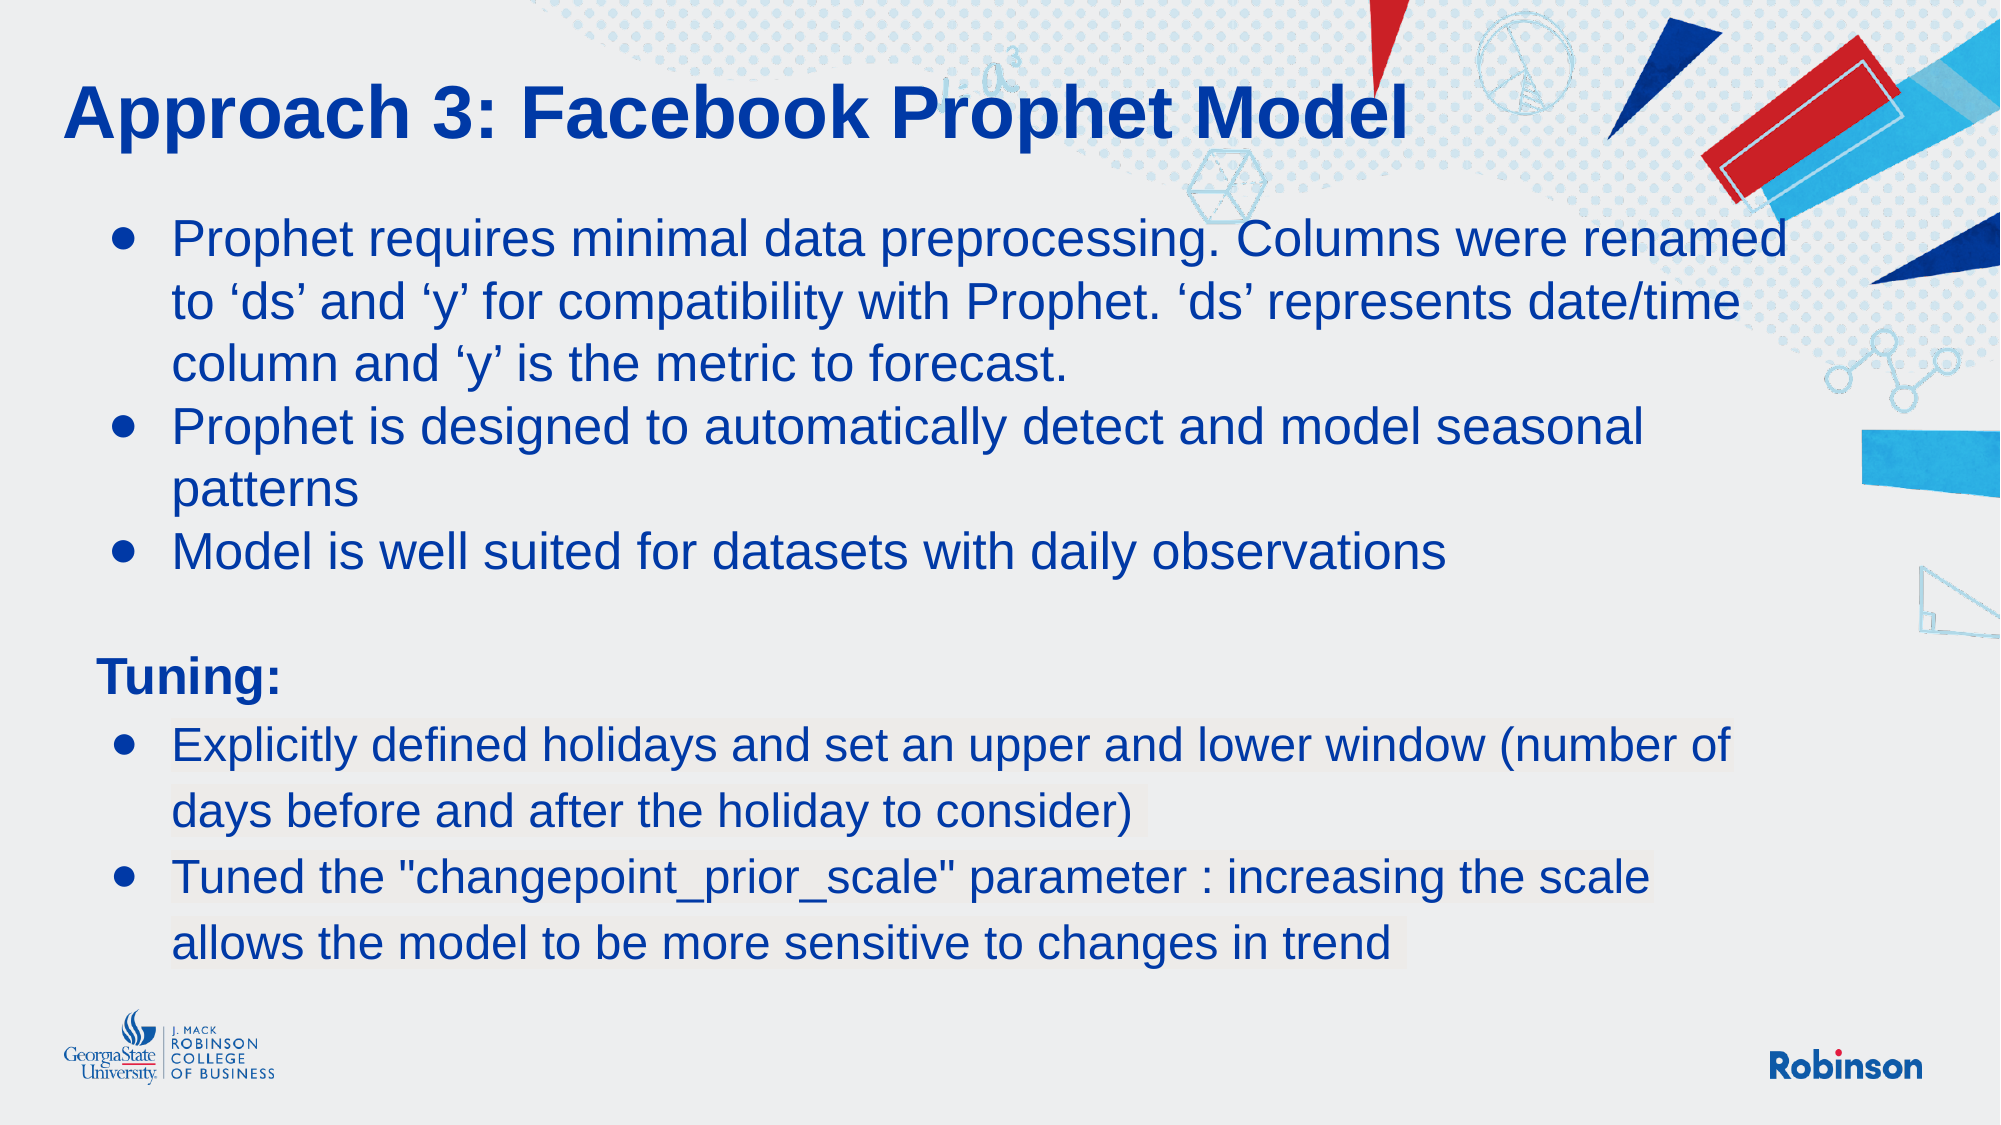

# Approach 3: Facebook Prophet Model
Prophet requires minimal data preprocessing. Columns were renamed to ‘ds’ and ‘y’ for compatibility with Prophet. ‘ds’ represents date/time column and ‘y’ is the metric to forecast.
Prophet is designed to automatically detect and model seasonal patterns
Model is well suited for datasets with daily observations

Tuning:
Explicitly defined holidays and set an upper and lower window (number of days before and after the holiday to consider) ​
Tuned the "changepoint_prior_scale" parameter : increasing the scale allows the model to be more sensitive to changes in trend